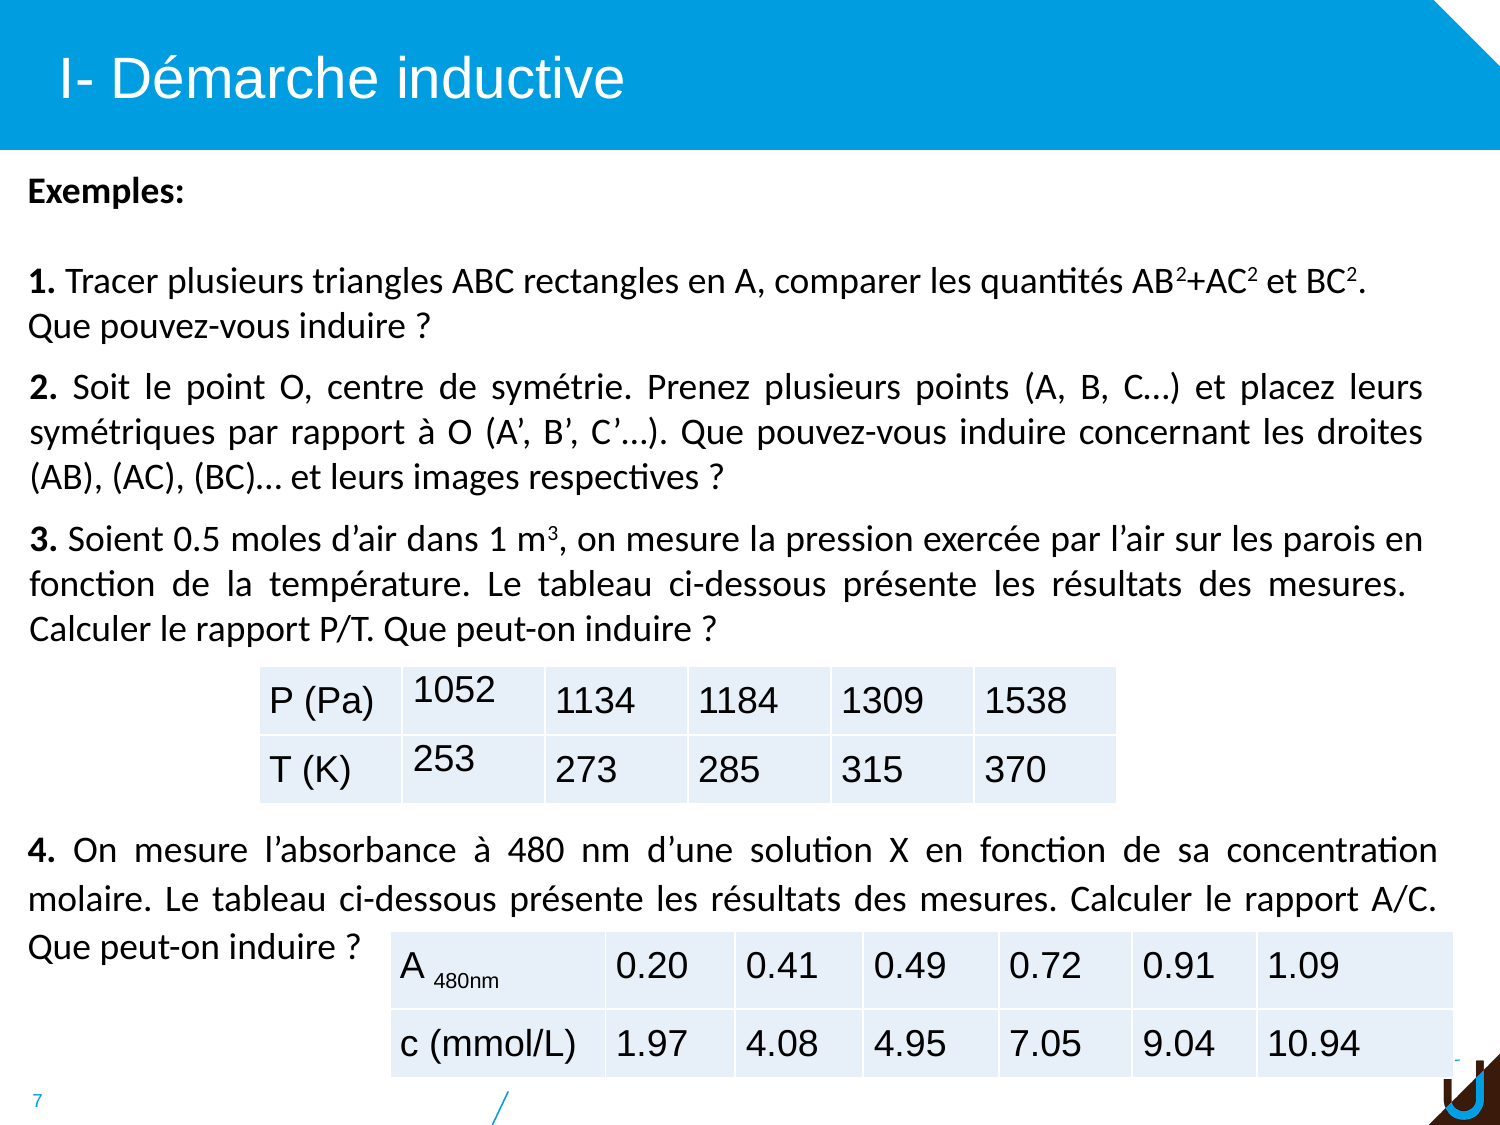

# I- Démarche inductive
Exemples:

1. Tracer plusieurs triangles ABC rectangles en A, comparer les quantités AB2+AC2 et BC2. Que pouvez-vous induire ?
2. Soit le point O, centre de symétrie. Prenez plusieurs points (A, B, C…) et placez leurs symétriques par rapport à O (A’, B’, C’…). Que pouvez-vous induire concernant les droites (AB), (AC), (BC)… et leurs images respectives ?
3. Soient 0.5 moles d’air dans 1 m3, on mesure la pression exercée par l’air sur les parois en fonction de la température. Le tableau ci-dessous présente les résultats des mesures.  Calculer le rapport P/T. Que peut-on induire ?
| P (Pa) | 1052 | 1134 | 1184 | 1309 | 1538 |
| --- | --- | --- | --- | --- | --- |
| T (K) | 253 | 273 | 285 | 315 | 370 |
4. On mesure l’absorbance à 480 nm d’une solution X en fonction de sa concentration molaire. Le tableau ci-dessous présente les résultats des mesures. Calculer le rapport A/C. Que peut-on induire ?
| A 480nm | 0.20 | 0.41 | 0.49 | 0.72 | 0.91 | 1.09 |
| --- | --- | --- | --- | --- | --- | --- |
| c (mmol/L) | 1.97 | 4.08 | 4.95 | 7.05 | 9.04 | 10.94 |
7